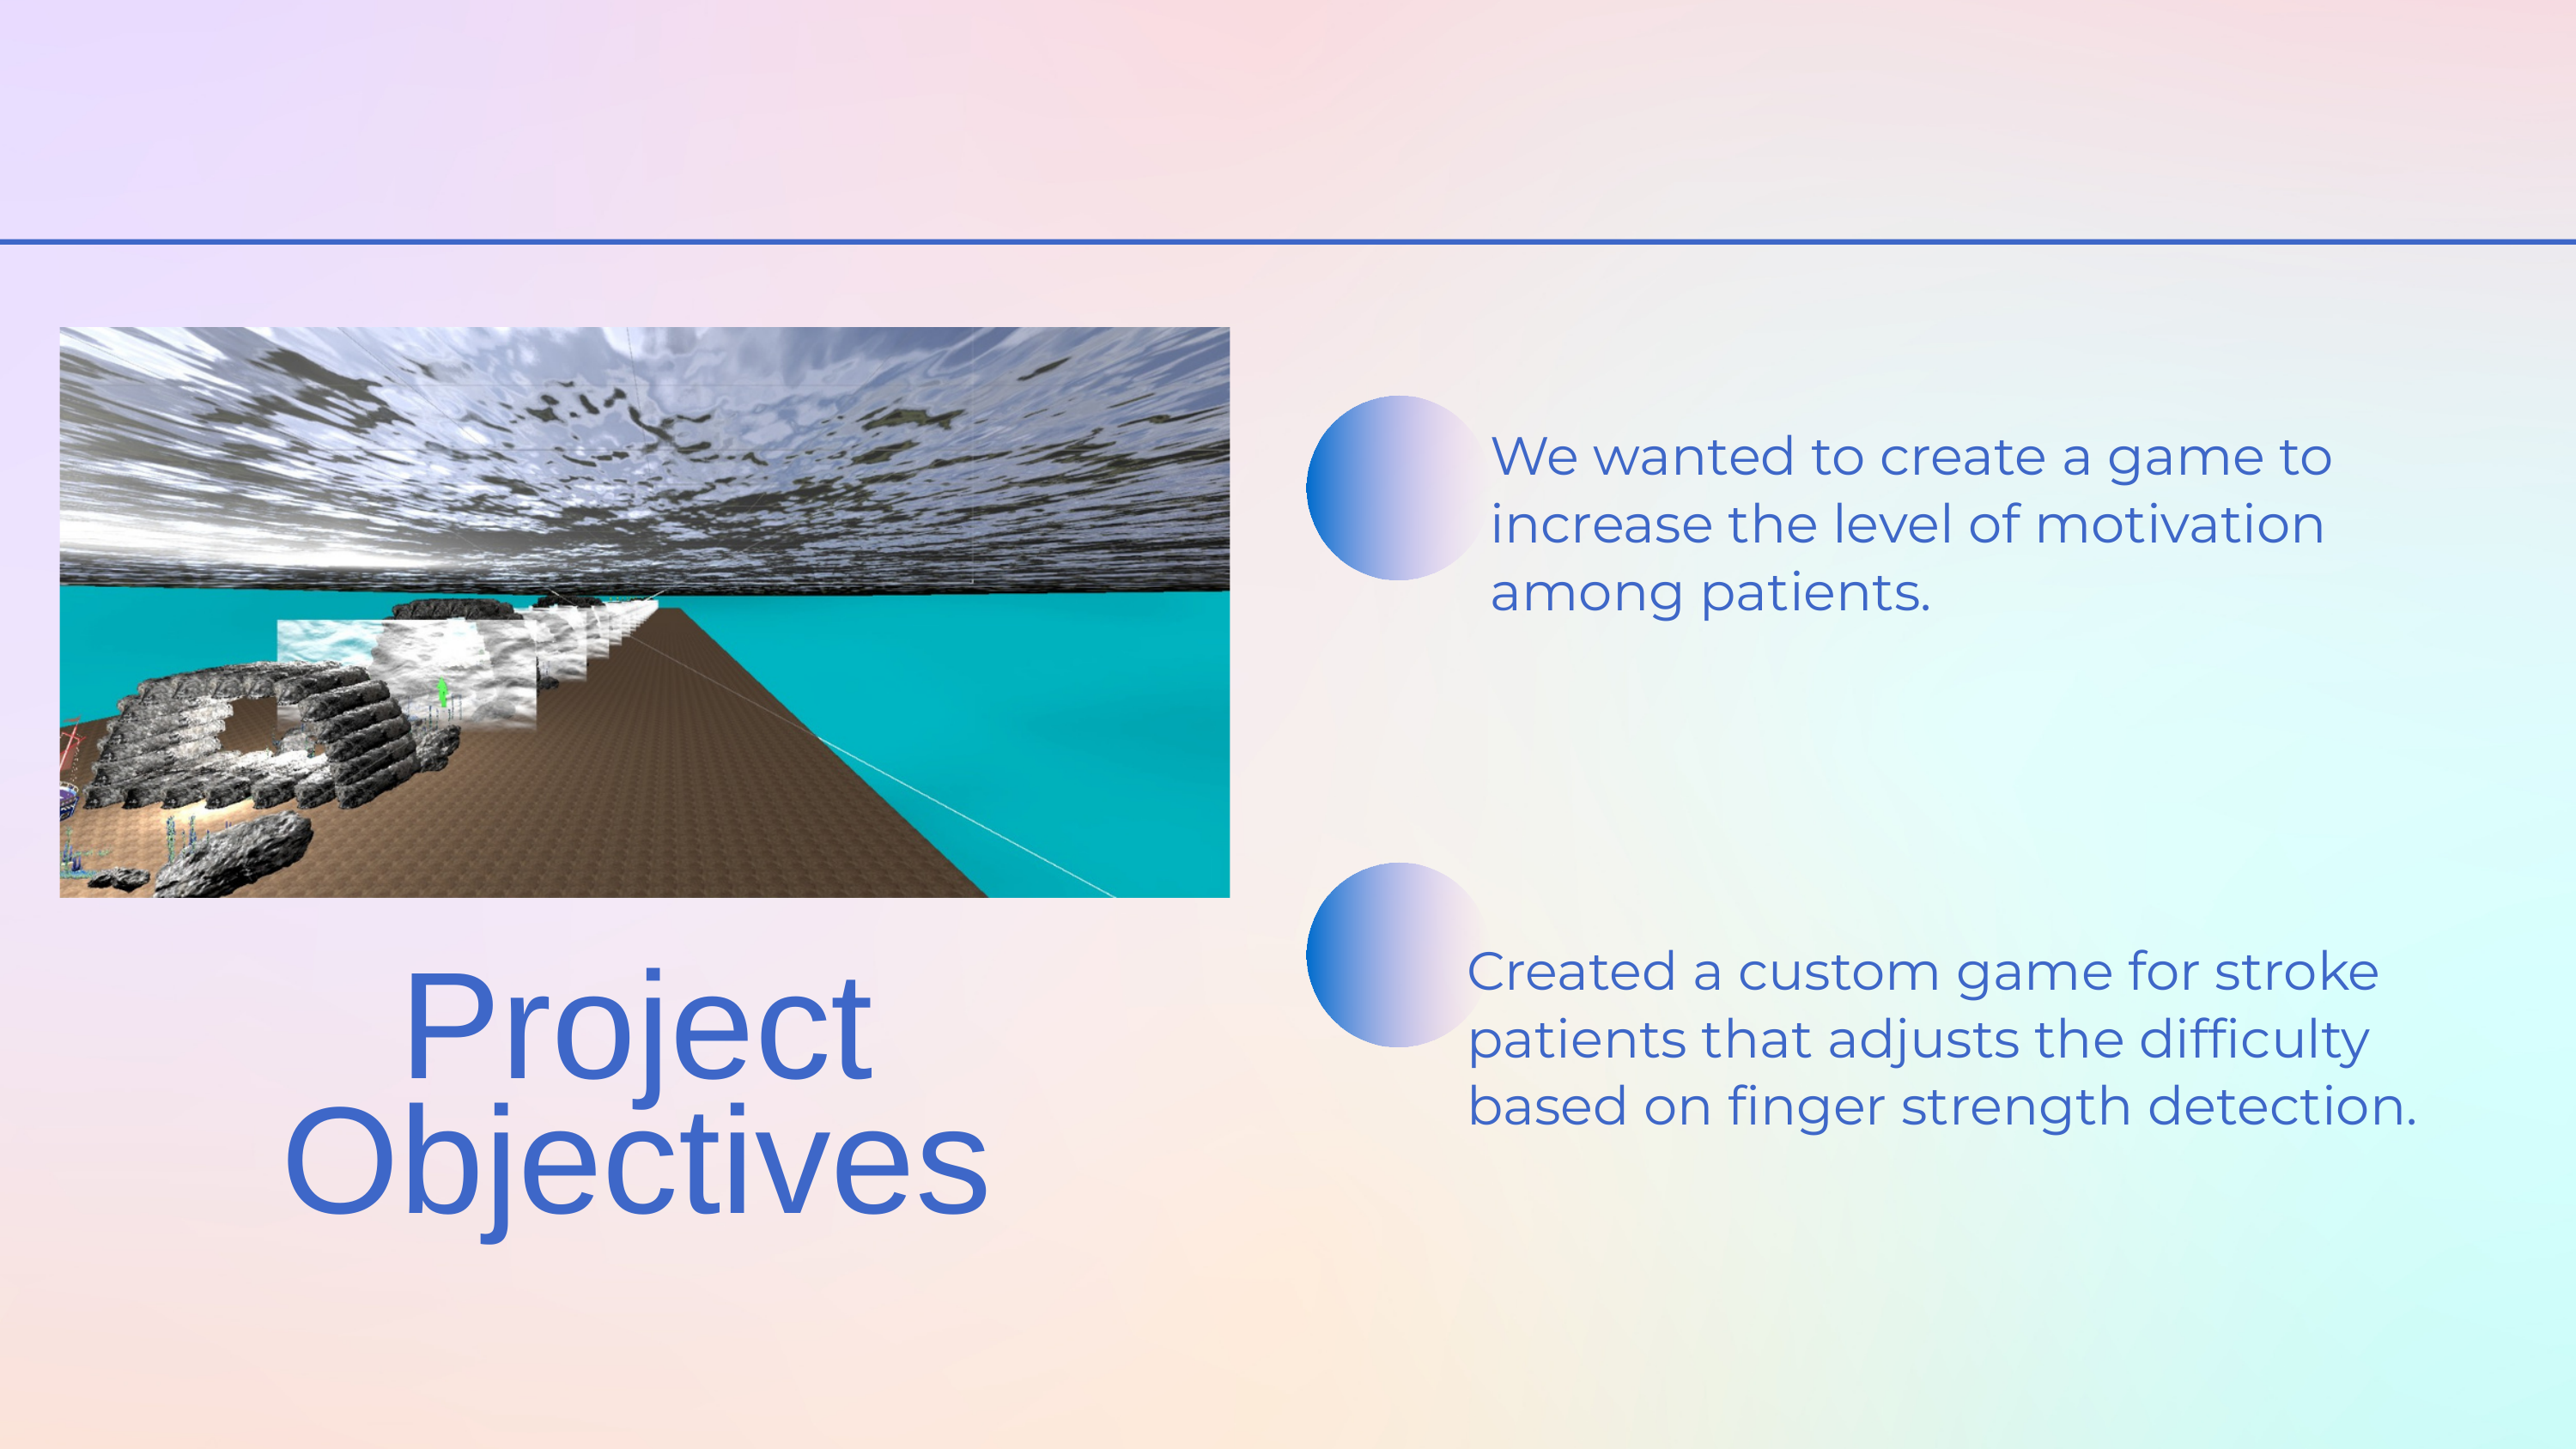

We wanted to create a game to increase the level of motivation among patients.

Created a custom game for stroke patients that adjusts the difficulty based on finger strength detection.
Project Objectives